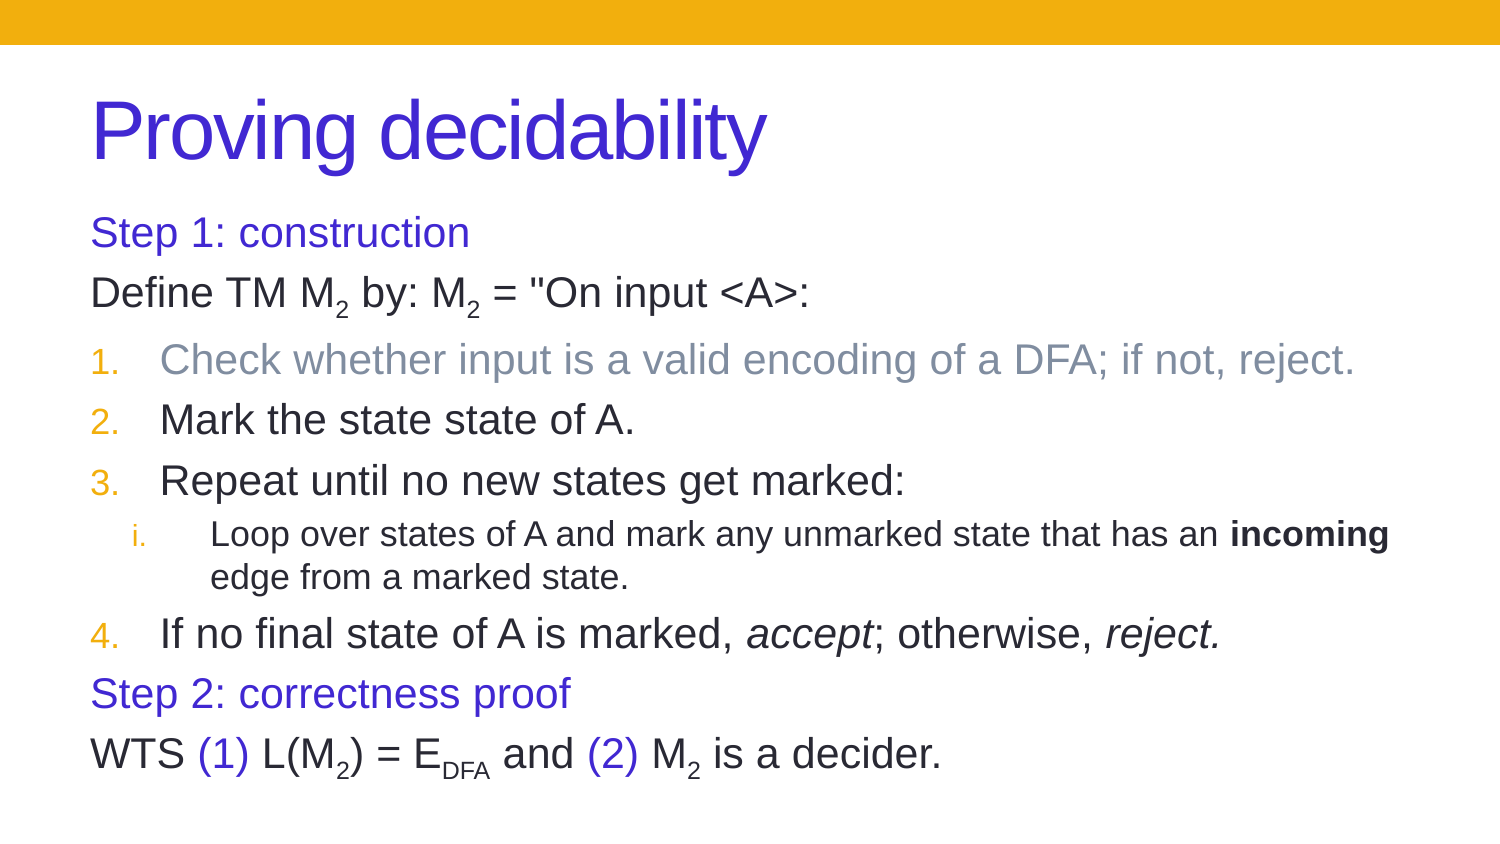

# Proving decidability
Step 1: construction
Define TM M2 by: M2 = "On input <A>:
Check whether input is a valid encoding of a DFA; if not, reject.
Mark the state state of A.
Repeat until no new states get marked:
Loop over states of A and mark any unmarked state that has an incoming edge from a marked state.
If no final state of A is marked, accept; otherwise, reject.
Step 2: correctness proof
WTS (1) L(M2) = EDFA and (2) M2 is a decider.